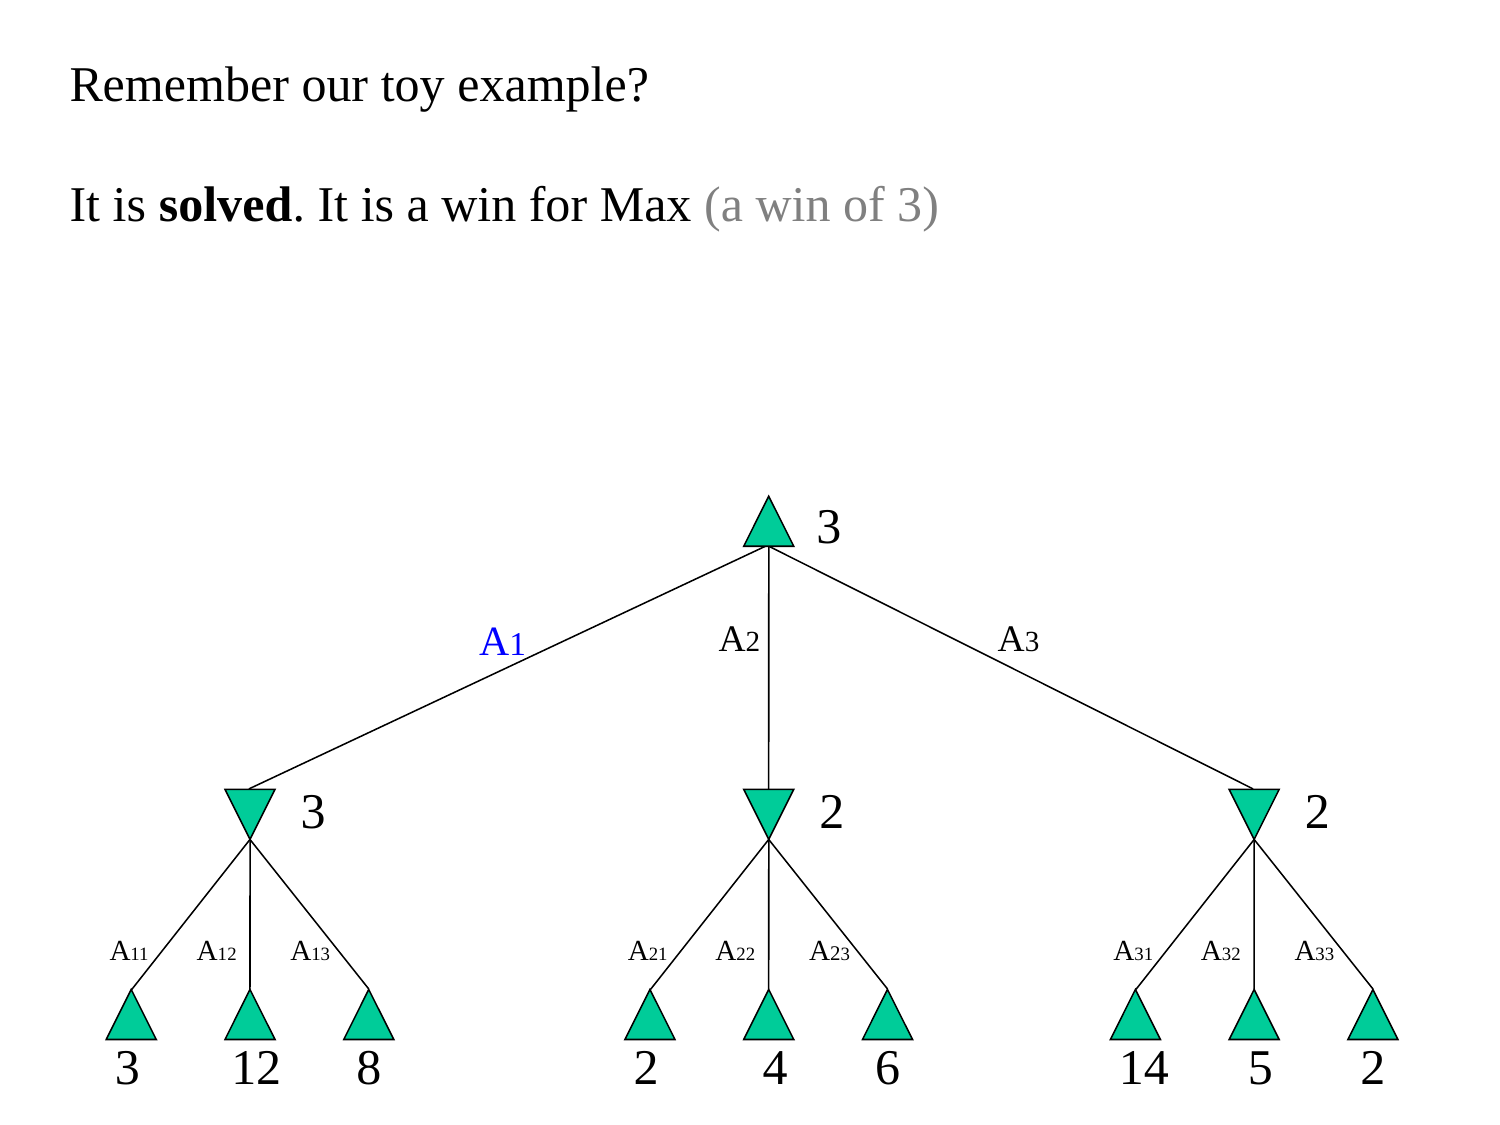

Remember our toy example?

It is solved. It is a win for Max (a win of 3)
3

A1
A2
A3
3

A11
A12
A13
3
12
8
2

A21
A22
A23
2
4
6
2

A31
A32
A33
14
5
2